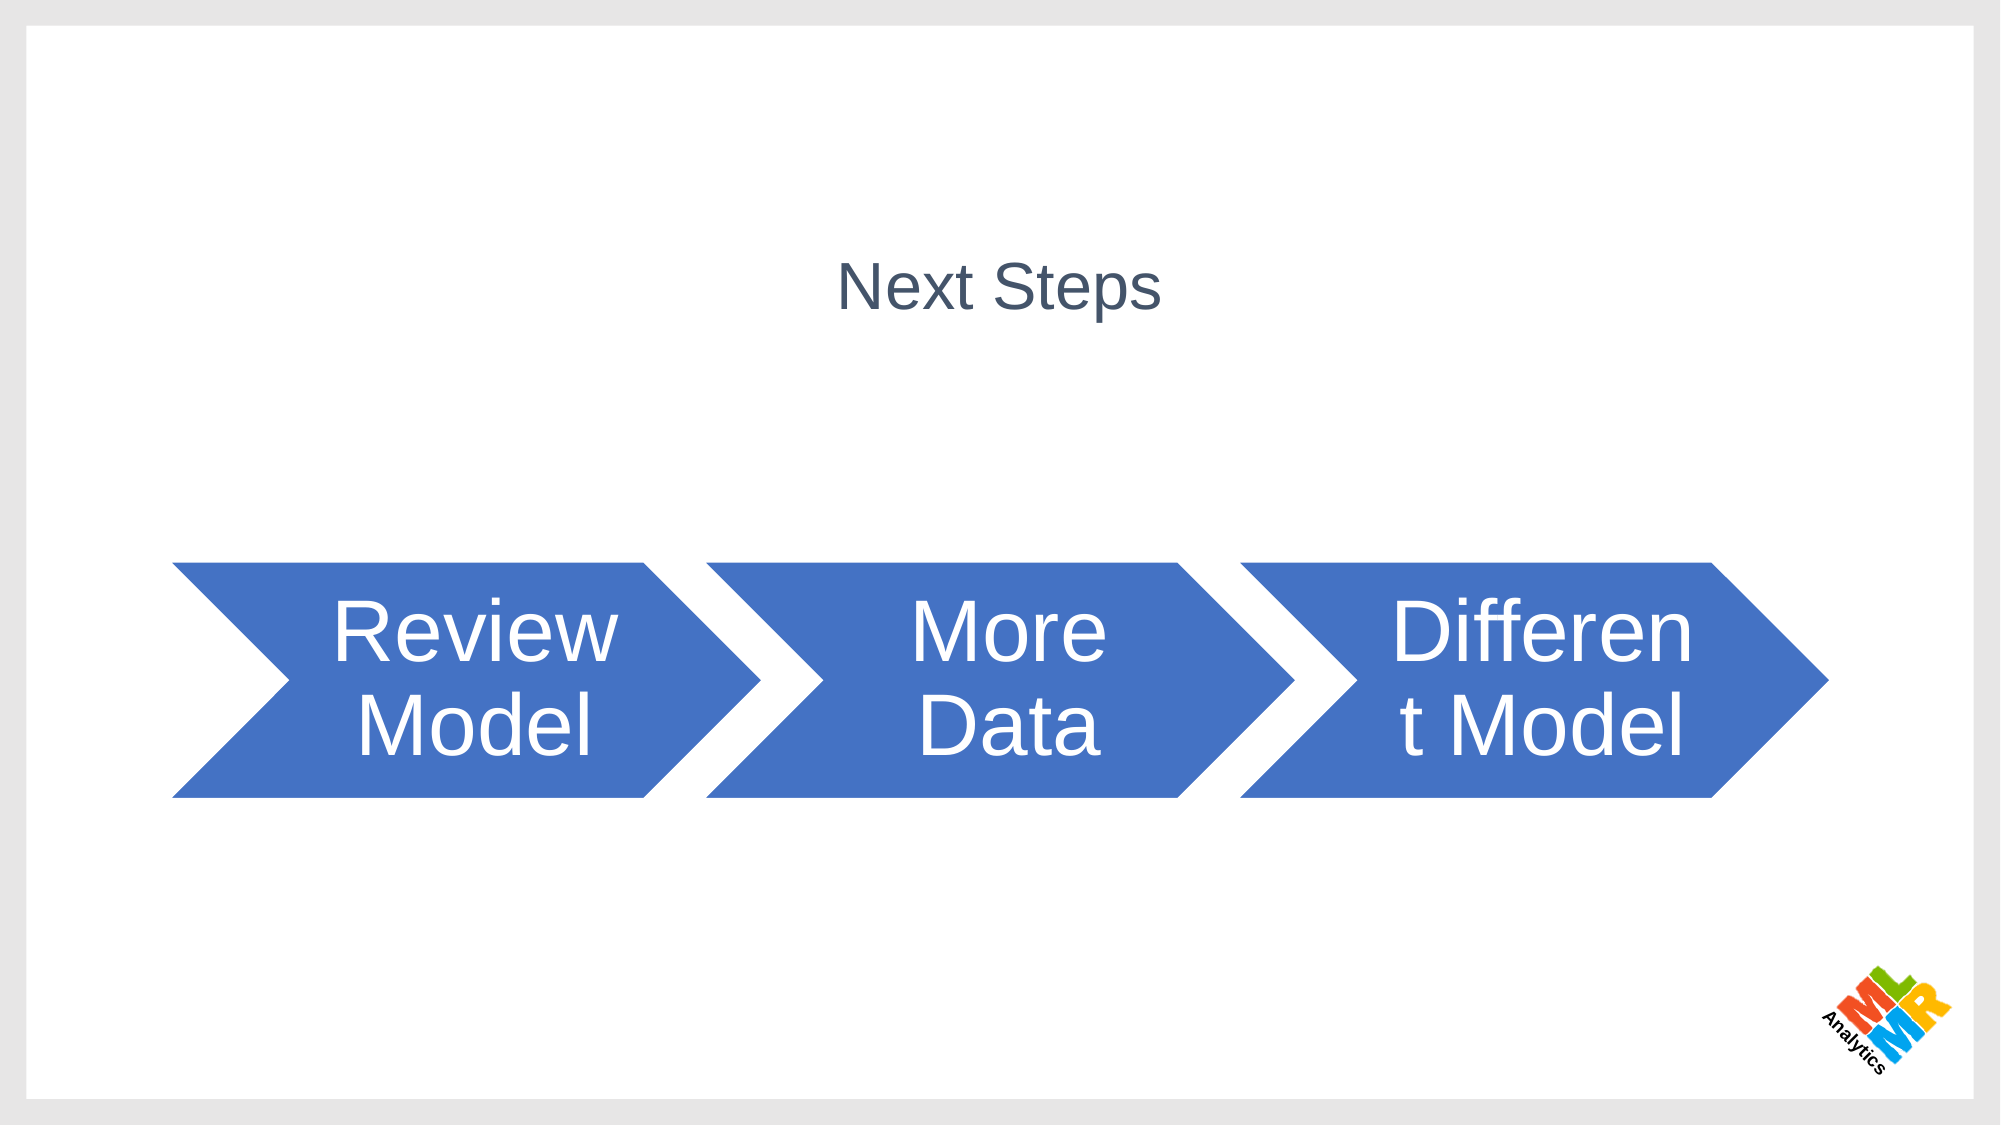

# Next Steps
Review Model
More Data
Different Model